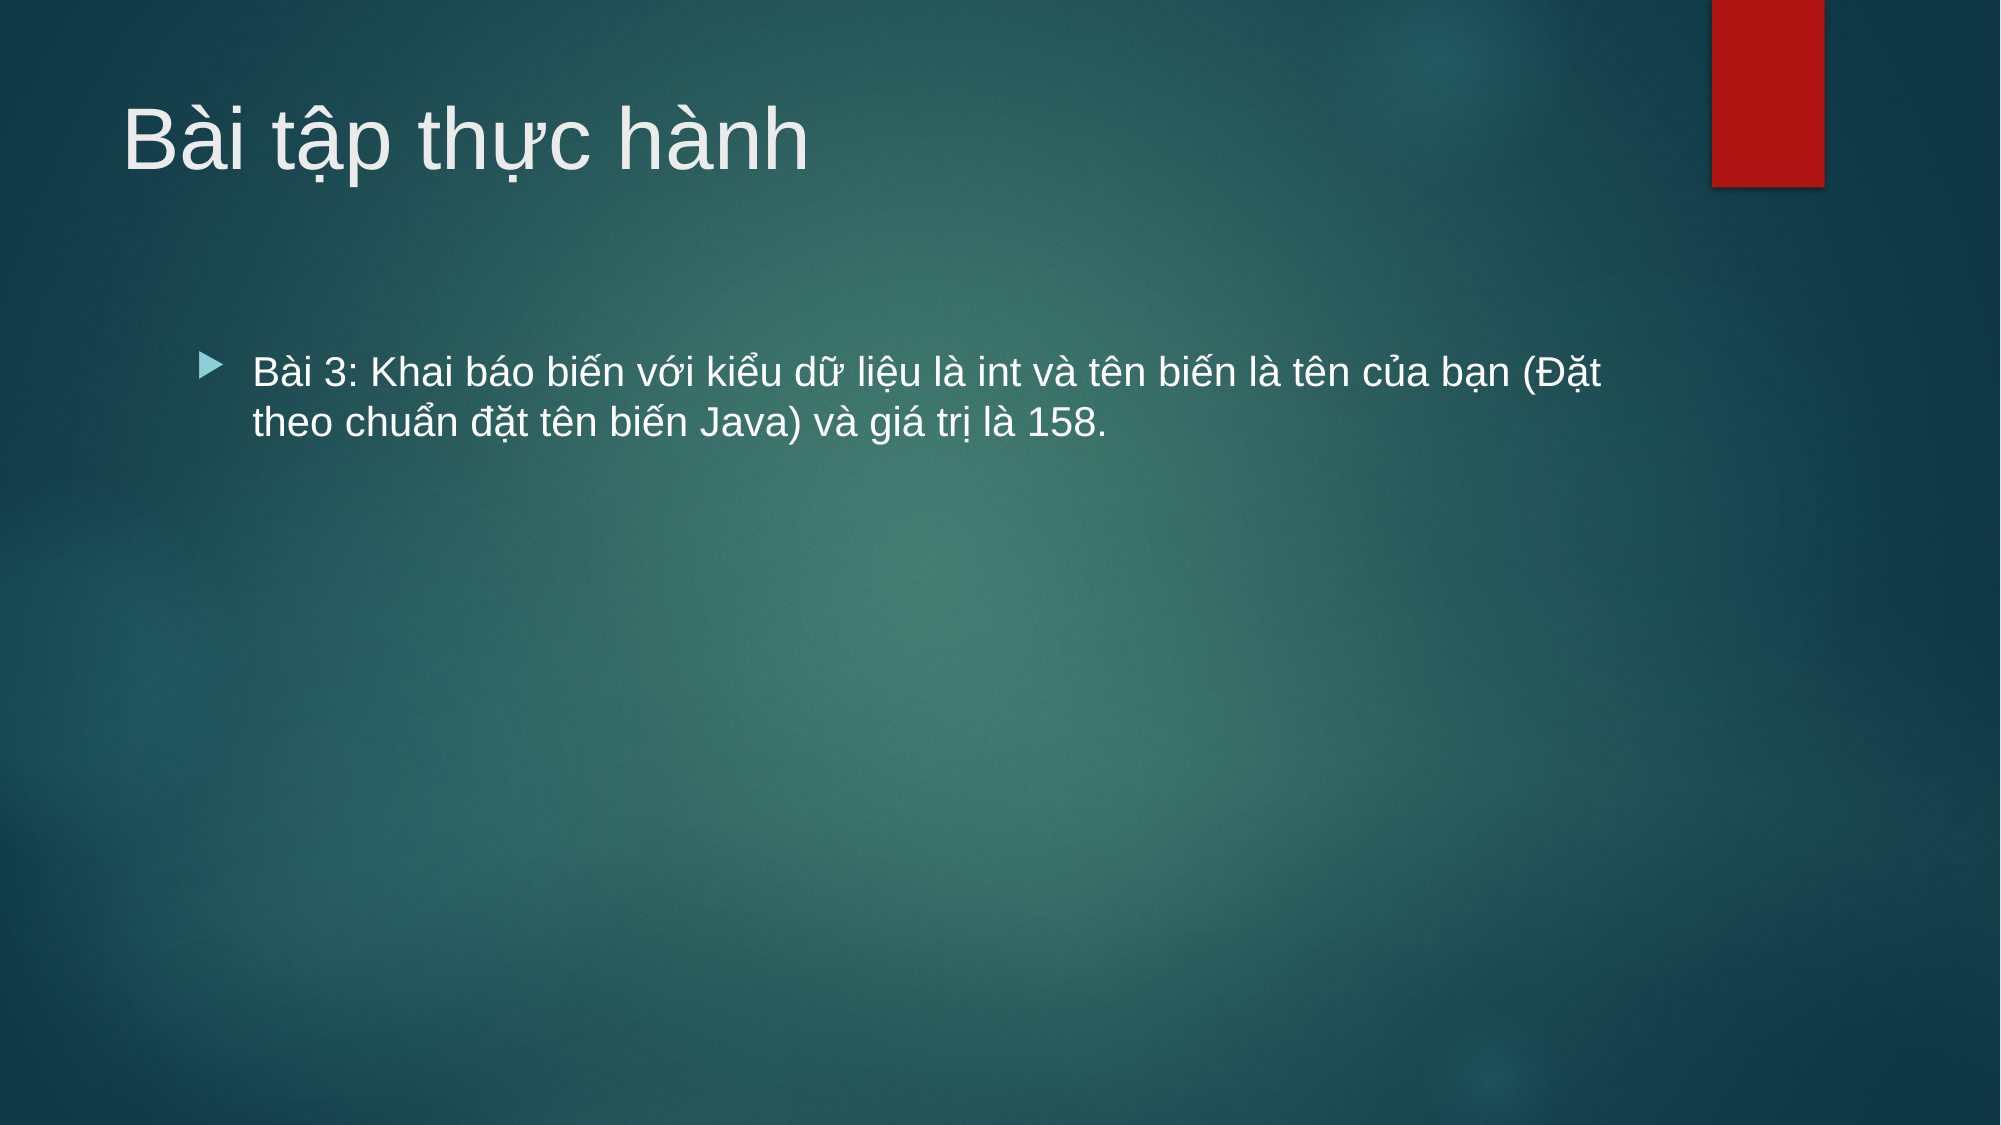

# Bài tập thực hành
Bài 3: Khai báo biến với kiểu dữ liệu là int và tên biến là tên của bạn (Đặt theo chuẩn đặt tên biến Java) và giá trị là 158.